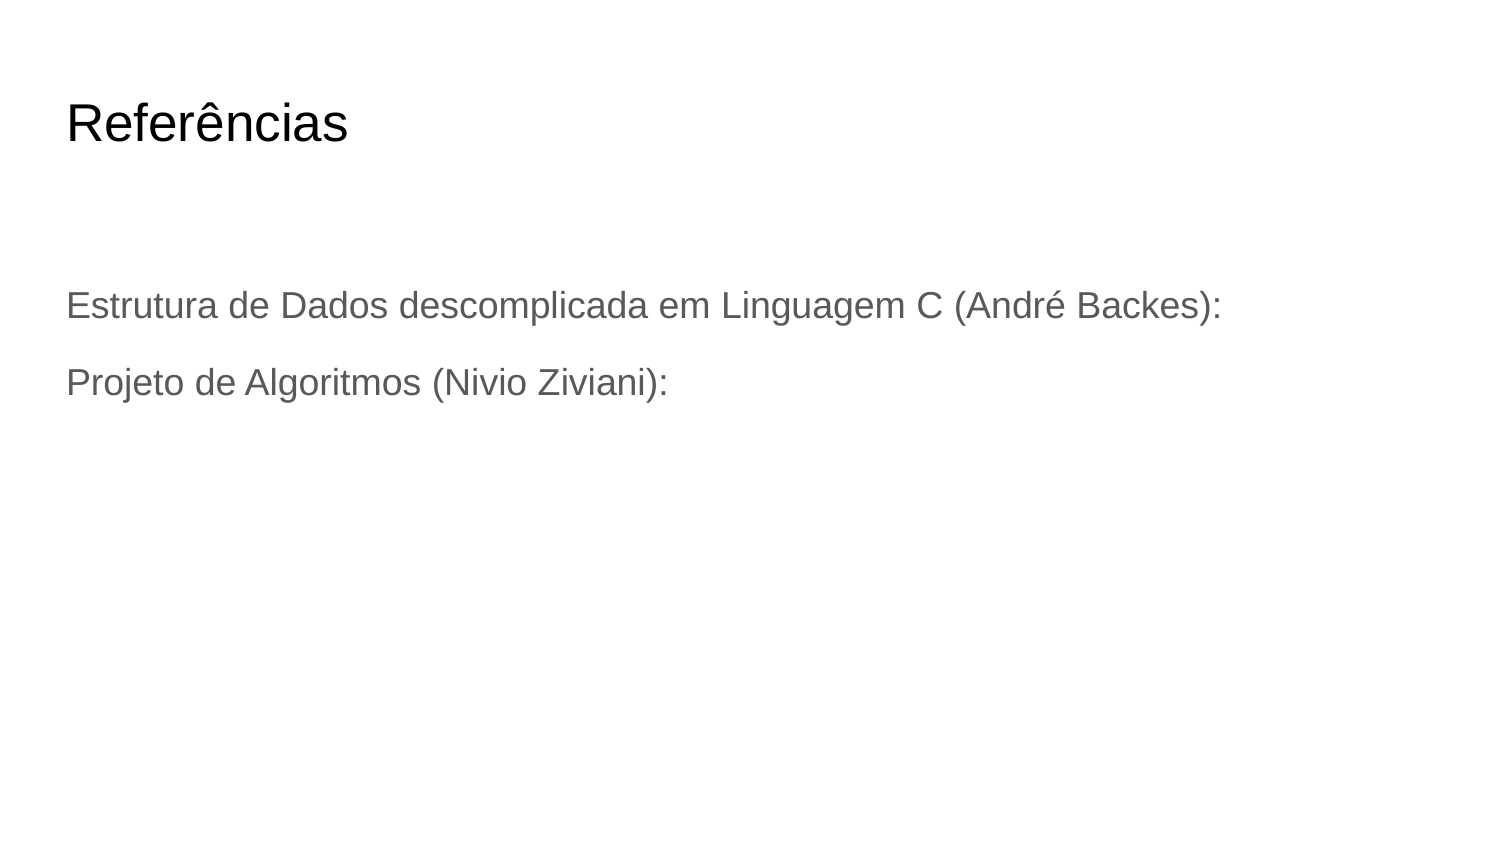

# Referências

Estrutura de Dados descomplicada em Linguagem C (André Backes):
Projeto de Algoritmos (Nivio Ziviani):